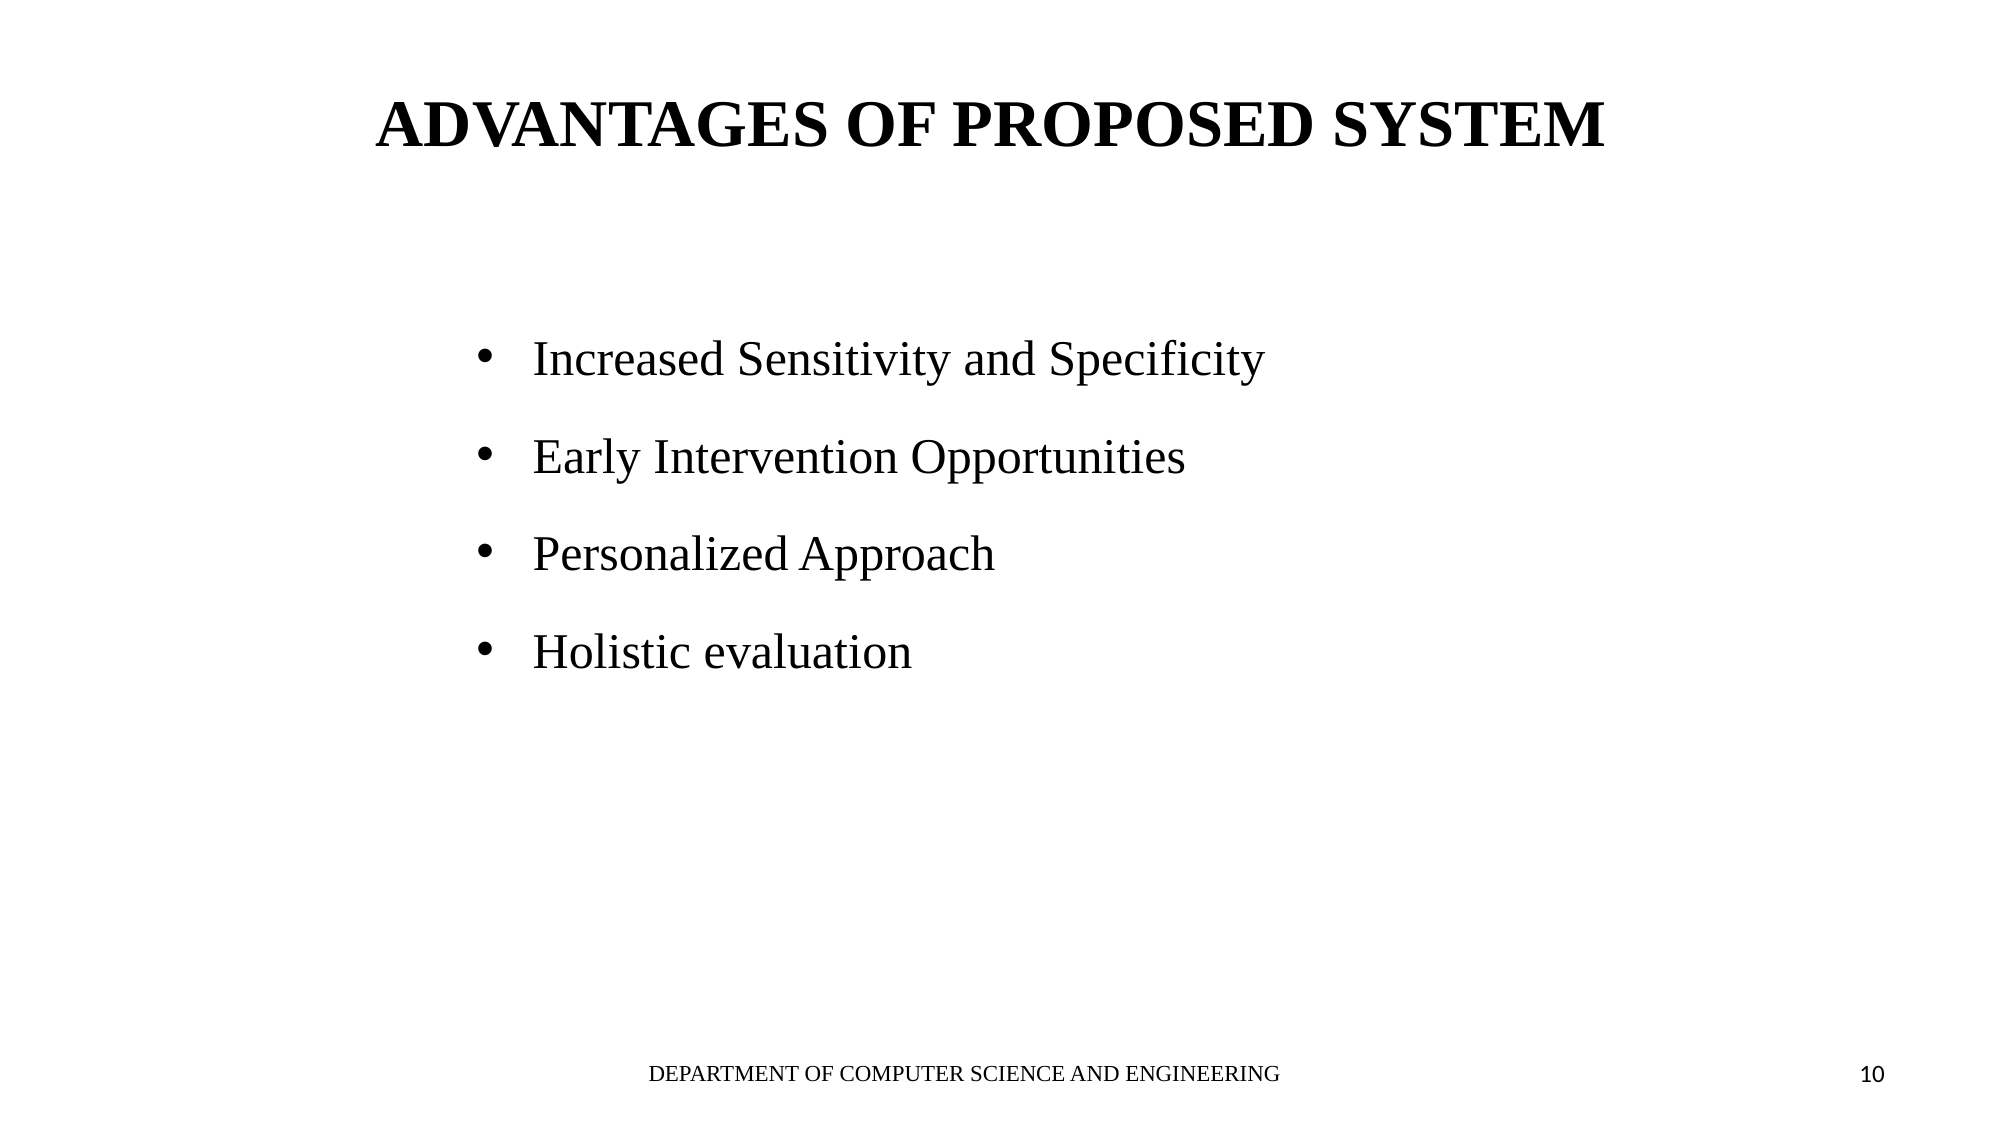

# ADVANTAGES OF PROPOSED SYSTEM

Increased Sensitivity and Specificity
Early Intervention Opportunities
Personalized Approach
Holistic evaluation
DEPARTMENT OF COMPUTER SCIENCE AND ENGINEERING
10